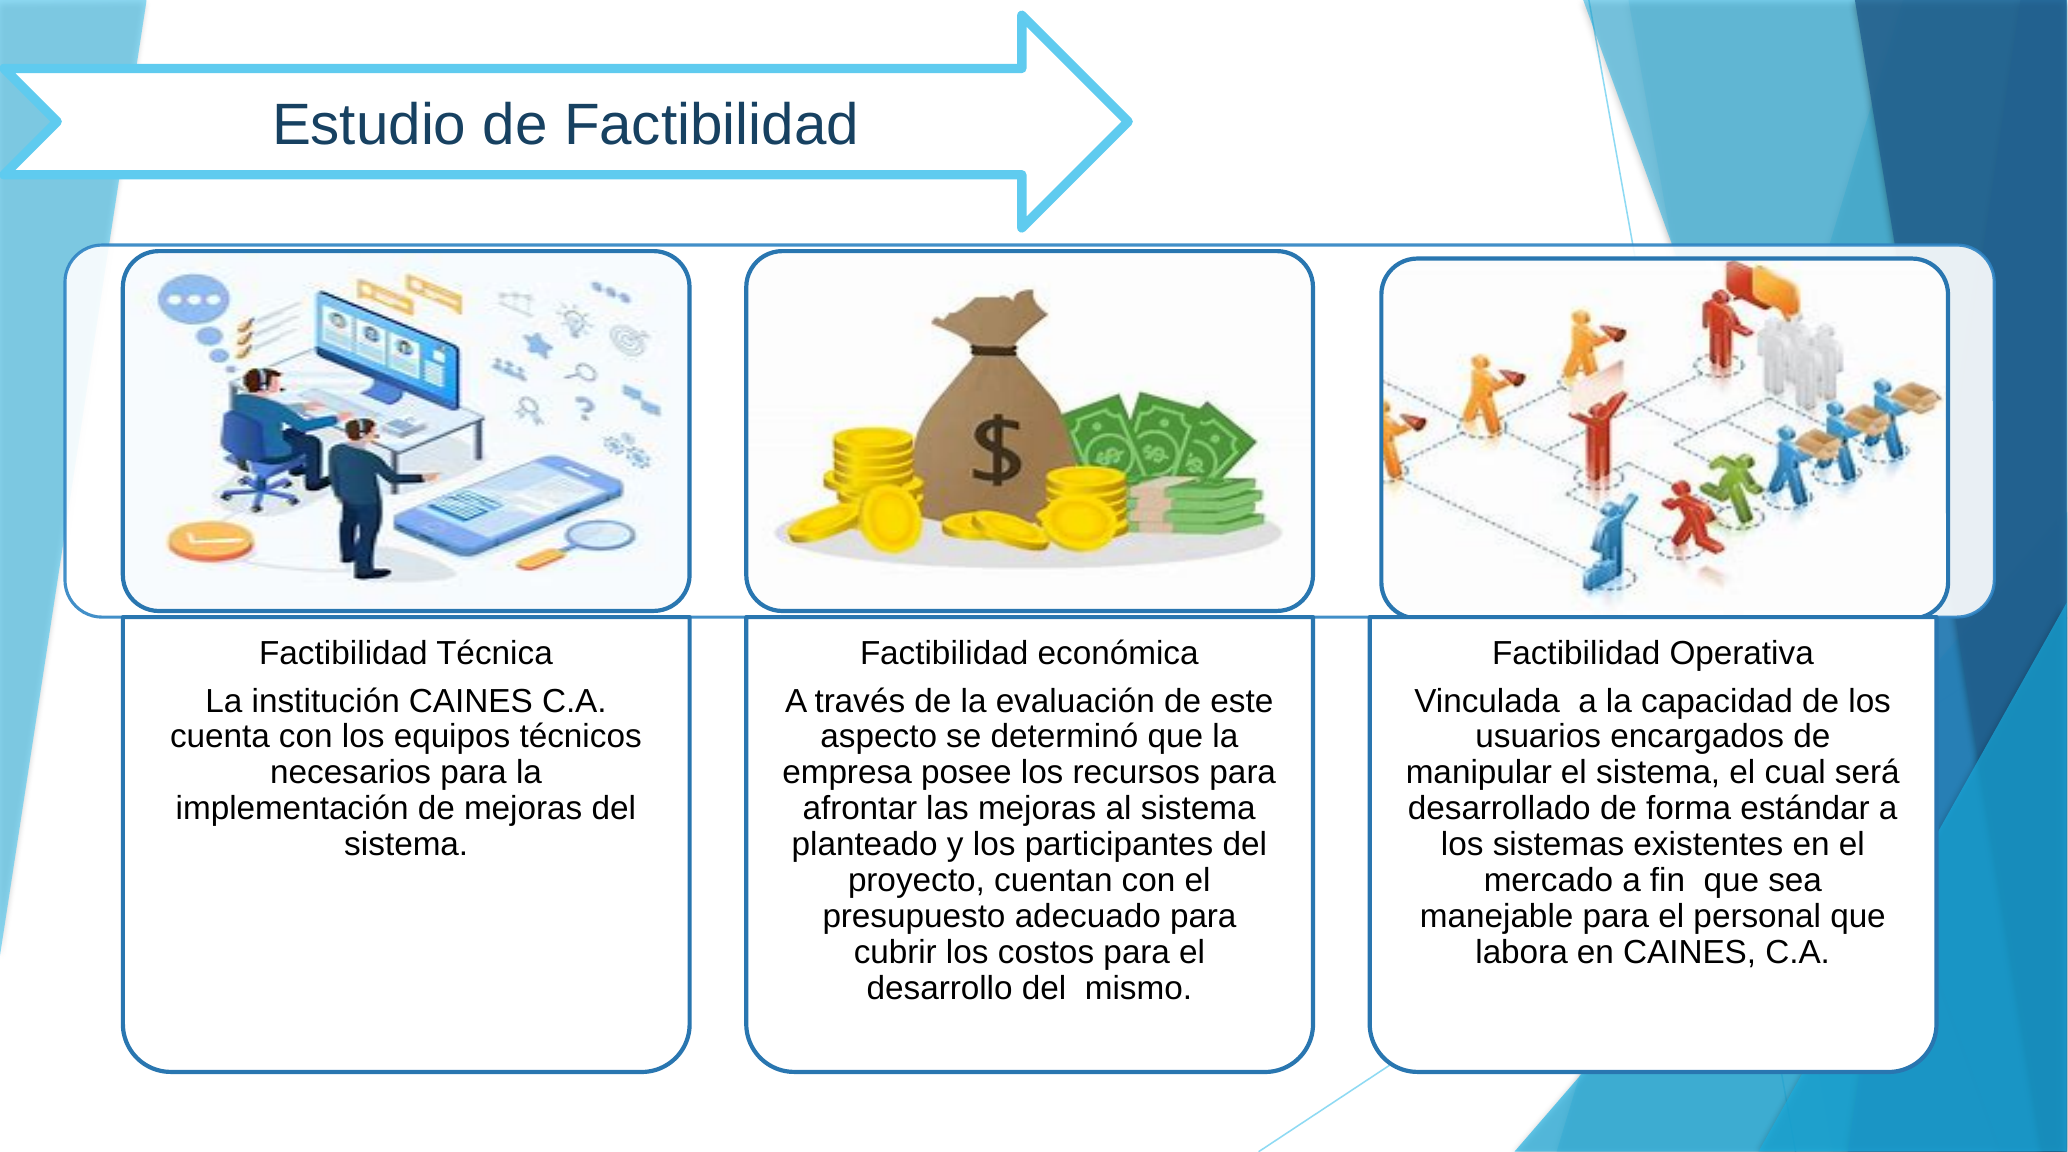

Estudio de Factibilidad
Factibilidad Técnica
La institución CAINES C.A. cuenta con los equipos técnicos necesarios para la implementación de mejoras del sistema.
Factibilidad económica
A través de la evaluación de este aspecto se determinó que la empresa posee los recursos para afrontar las mejoras al sistema planteado y los participantes del proyecto, cuentan con el presupuesto adecuado para cubrir los costos para el desarrollo del  mismo.
Factibilidad Operativa
Vinculada  a la capacidad de los usuarios encargados de manipular el sistema, el cual será desarrollado de forma estándar a los sistemas existentes en el mercado a fin  que sea manejable para el personal que labora en CAINES, C.A.